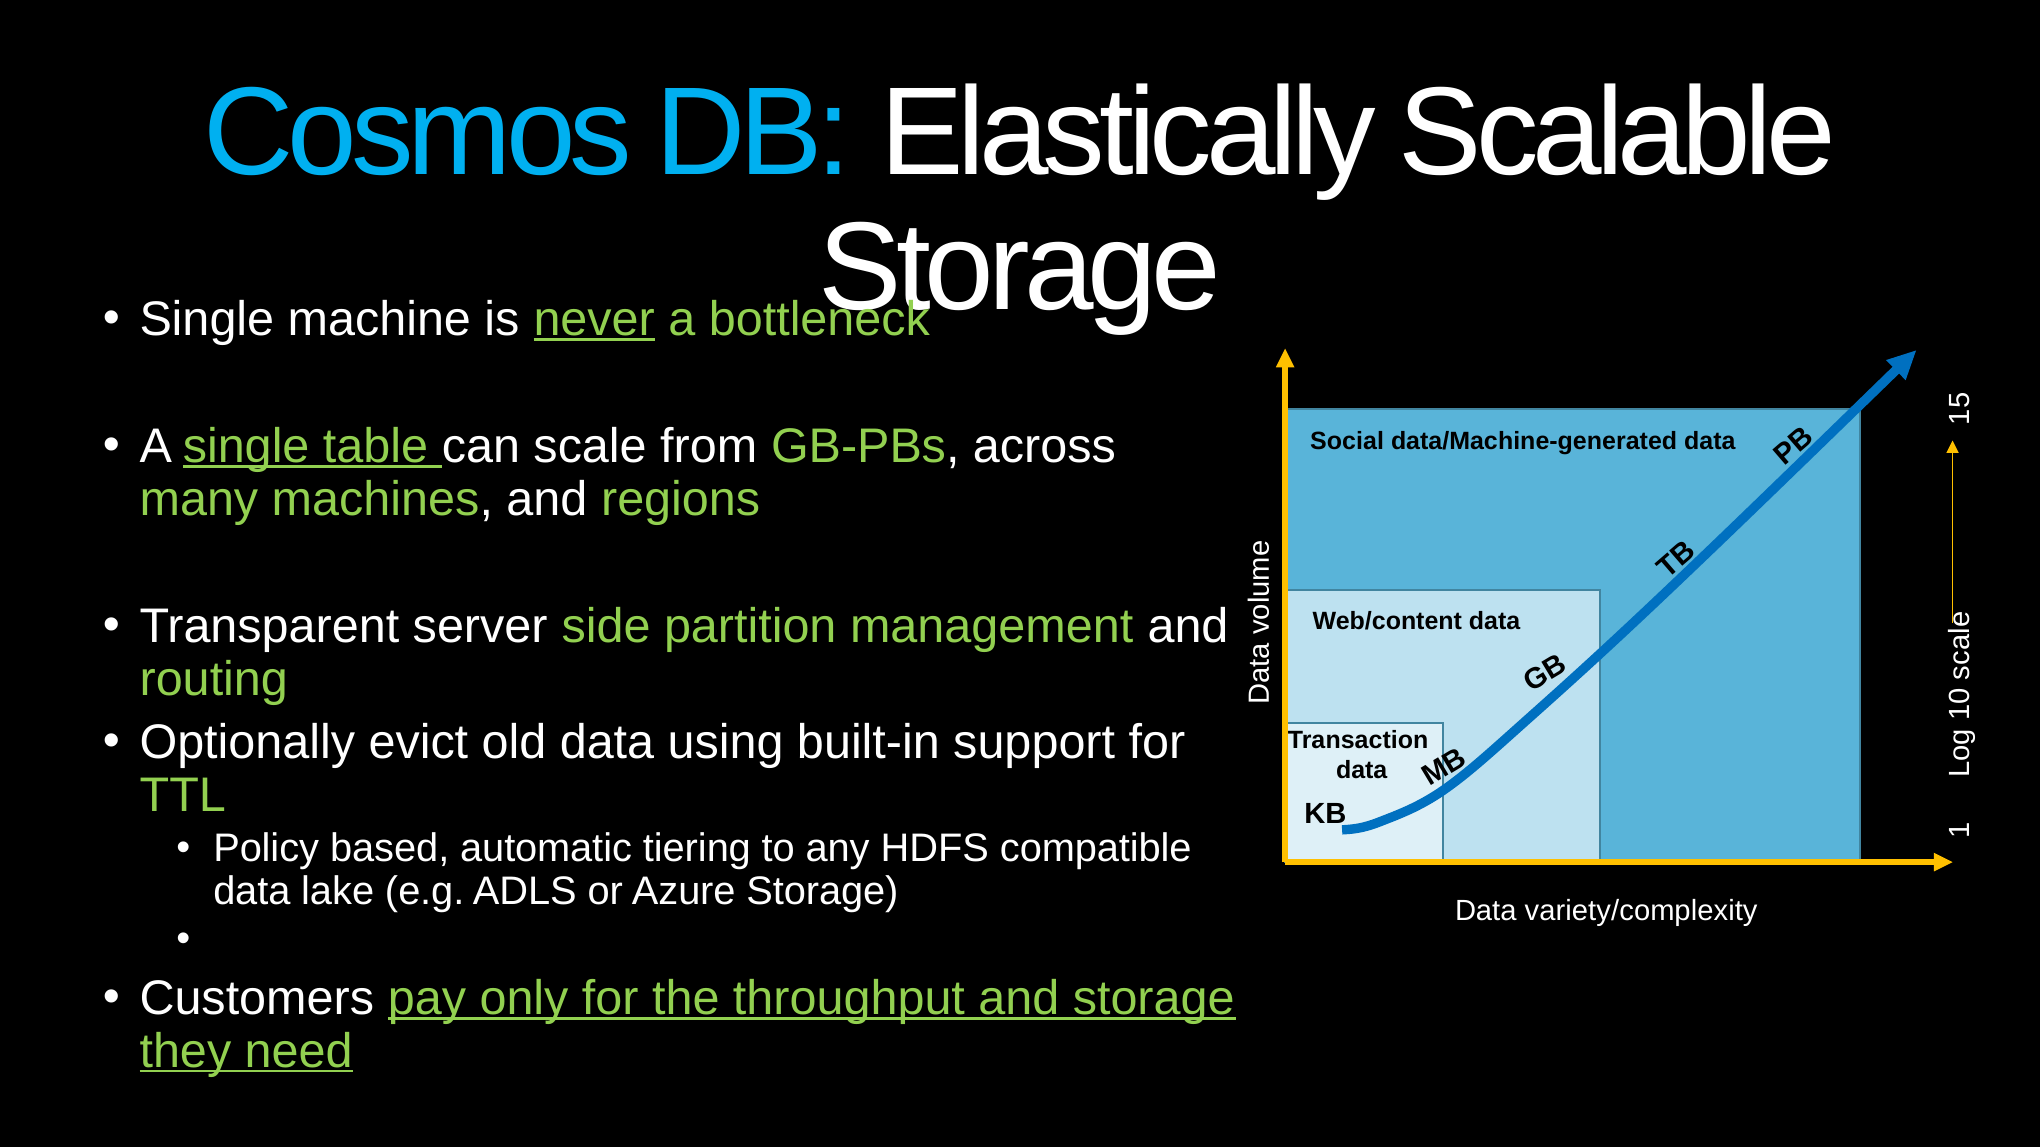

# Cosmos DB: Elastically Scalable Storage
Single machine is never a bottleneck

A single table can scale from GB-PBs, across many machines, and regions

Transparent server side partition management and routing
Optionally evict old data using built-in support for TTL
Policy based, automatic tiering to any HDFS compatible data lake (e.g. ADLS or Azure Storage)

Customers pay only for the throughput and storage they need

15

Social data/Machine-generated data
PB
TB

Web/content data
Data volume
GB
Log 10 scale
Transaction
data

MB
KB
1
Data variety/complexity